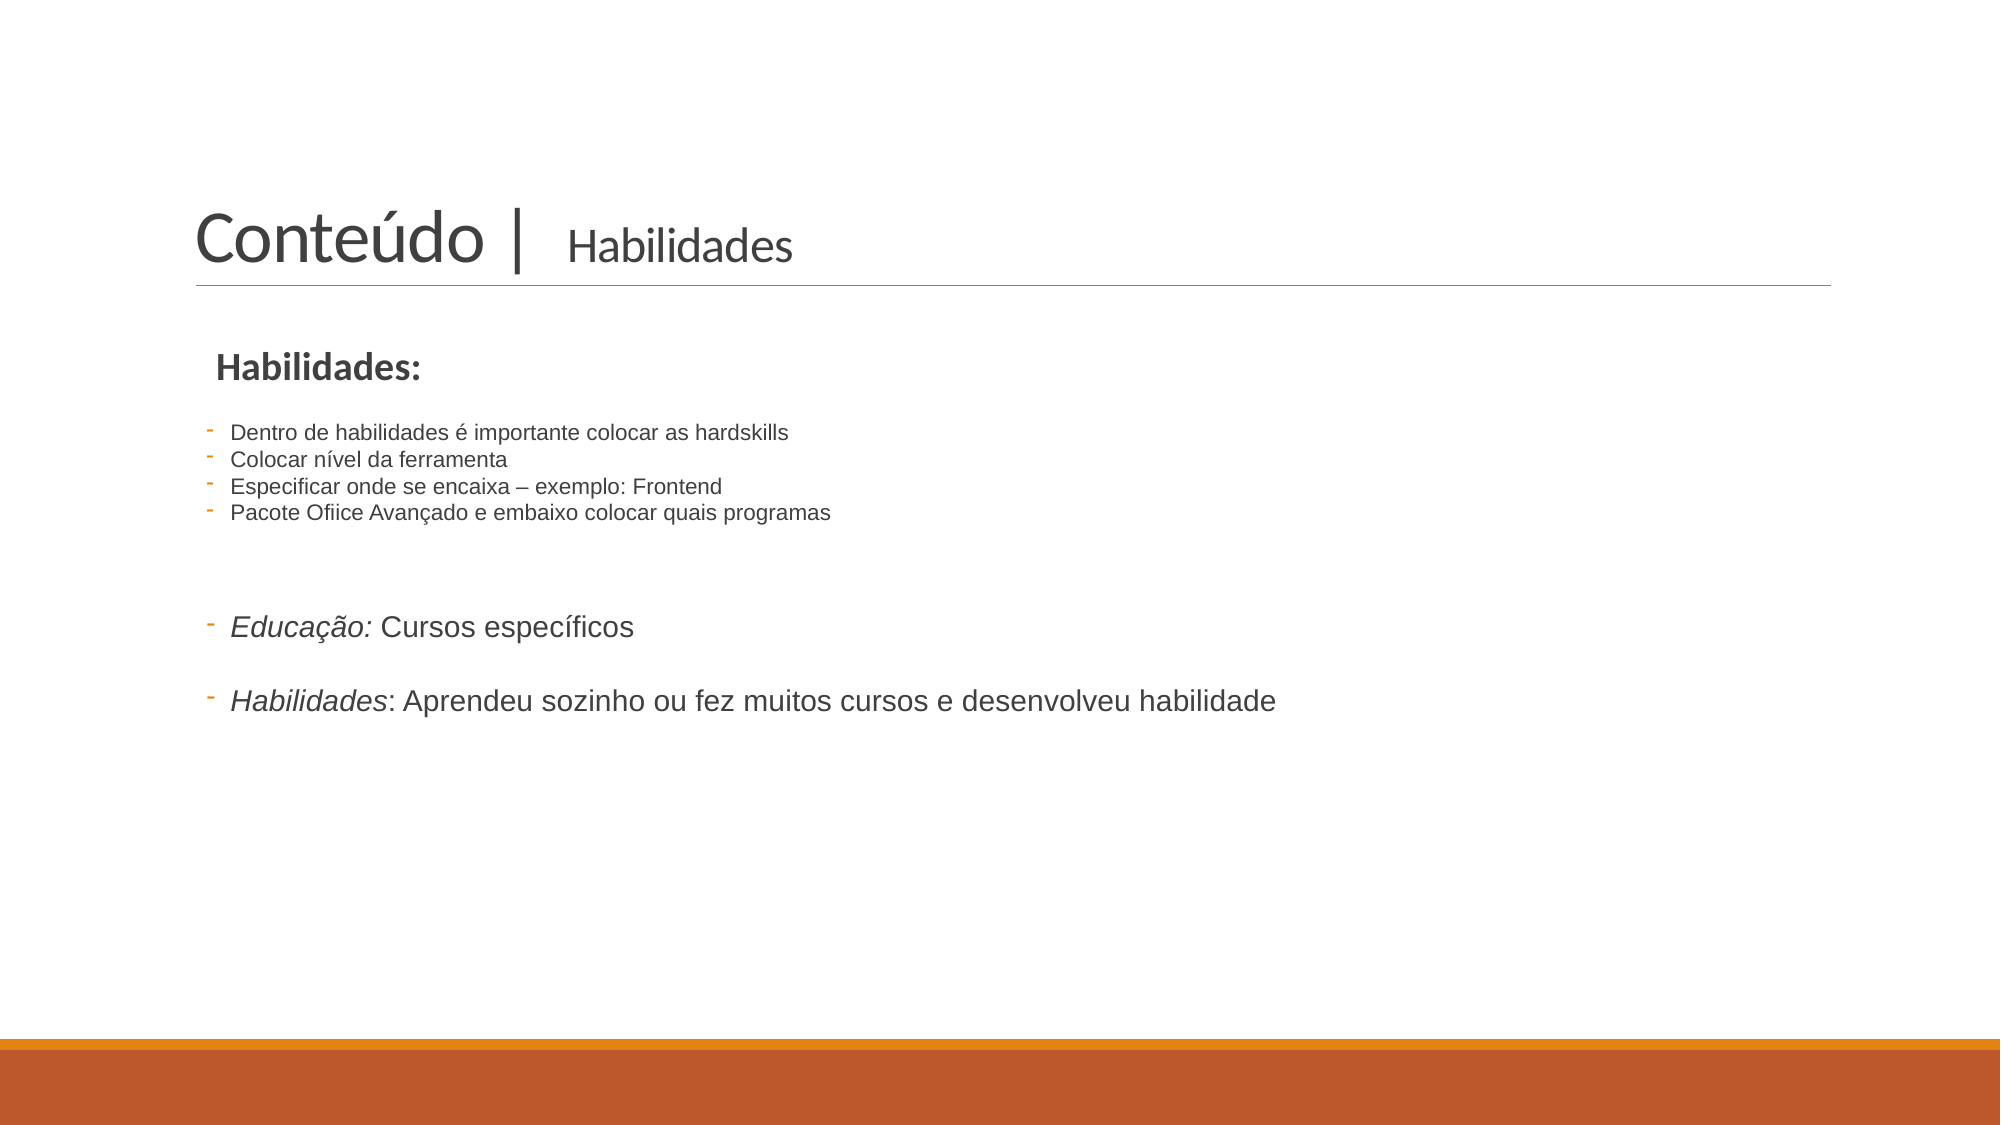

# Conteúdo |  Habilidades

    Habilidades:

Dentro de habilidades é importante colocar as hardskills
Colocar nível da ferramenta
Especificar onde se encaixa – exemplo: Frontend
Pacote Ofiice Avançado e embaixo colocar quais programas

Educação: Cursos específicos

Habilidades: Aprendeu sozinho ou fez muitos cursos e desenvolveu habilidade